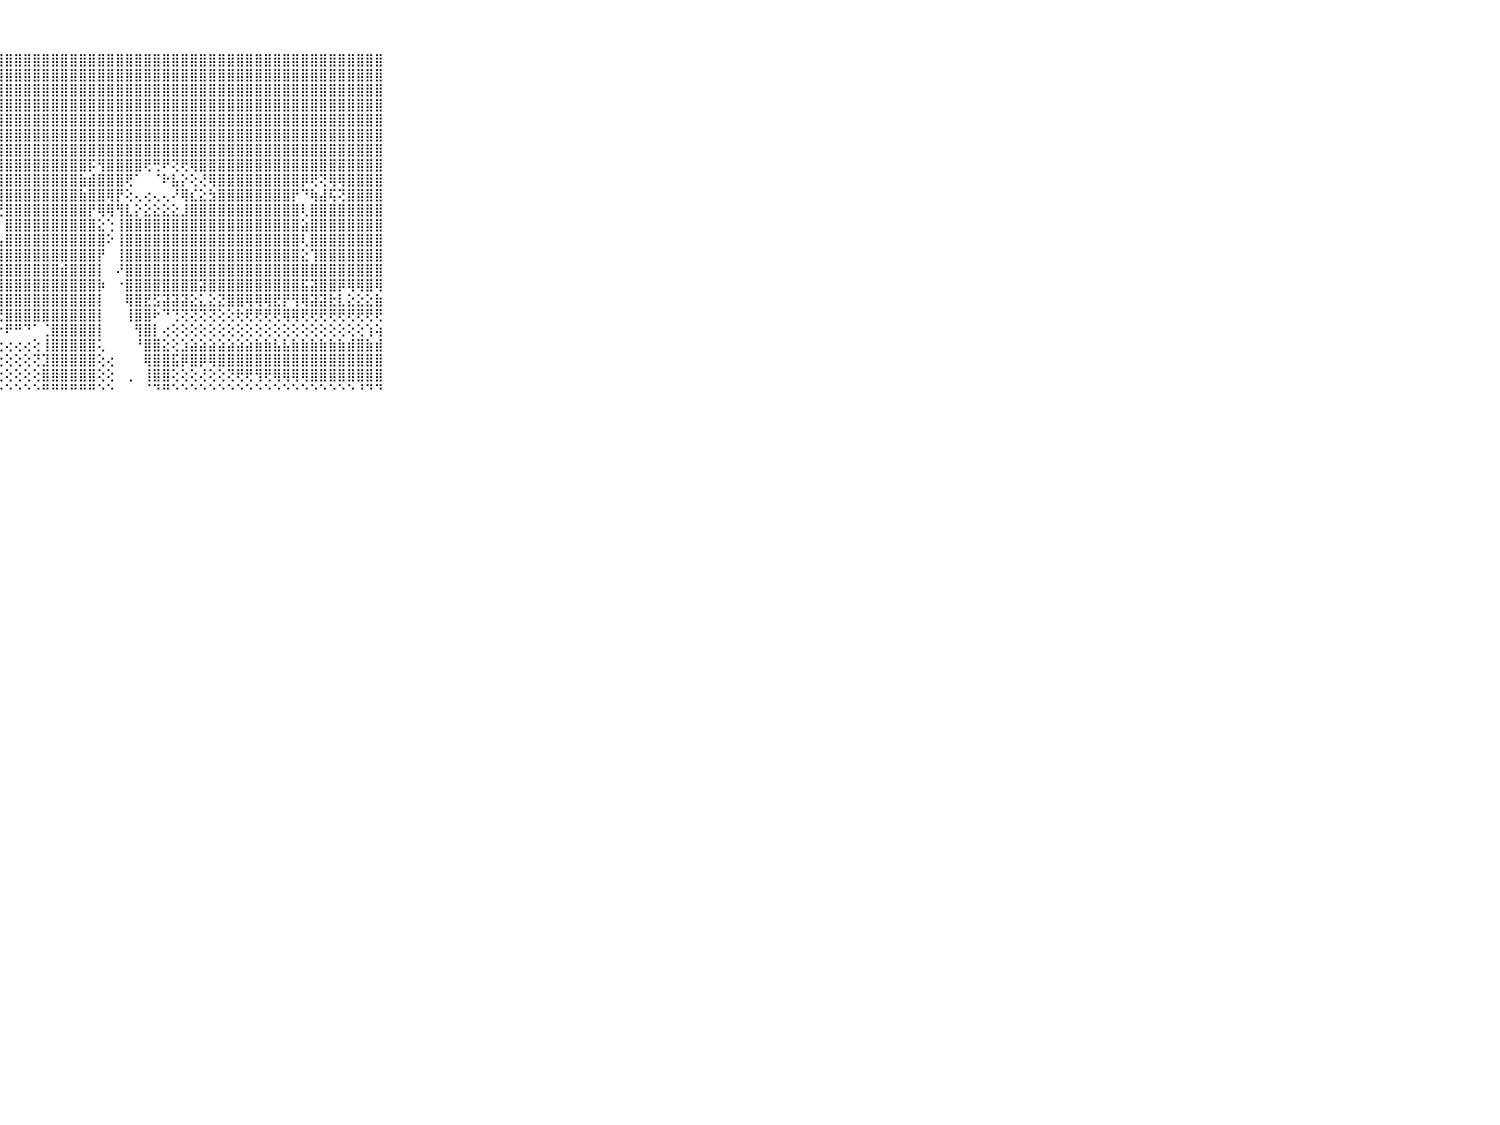

⠀⠀⠀⠀⠀⠀⠀⠀⠀⠀⠀⣿⣿⣿⣿⣿⣿⣿⣿⣿⣿⣿⣿⣿⣿⣿⣿⣿⣿⣿⣿⣿⣿⣿⣿⣿⣿⣿⣿⣿⣿⣿⣿⣿⣿⣿⣿⣿⣿⣿⣿⣿⣿⣿⣿⣿⣿⣿⣿⣿⣿⣿⣿⣿⣿⣿⣿⣿⣿⠀⠀⠀⠀⠀⠀⠀⠀⠀⠀⠀⠀
⠀⠀⠀⠀⠀⠀⠀⠀⠀⠀⠀⣿⣿⣿⣿⣿⣿⣿⣿⣿⣿⣿⣿⣿⣿⣿⣿⣿⣿⣿⣿⣿⣿⣿⣿⣿⣿⣿⣿⣿⣿⣿⣿⣿⣿⣿⣿⣿⣿⣿⣿⣿⣿⣿⣿⣿⣿⣿⣿⣿⣿⣿⣿⣿⣿⣿⣿⣿⣿⠀⠀⠀⠀⠀⠀⠀⠀⠀⠀⠀⠀
⠀⠀⠀⠀⠀⠀⠀⠀⠀⠀⠀⣿⣿⣿⣿⣿⣿⣿⣿⣿⣿⣿⣿⣿⣿⣿⣿⣿⣿⣿⣿⣿⣿⣿⣿⣿⣿⣿⣿⣿⣿⣿⣿⣿⣿⣿⣿⣿⣿⣿⣿⣿⣿⣿⣿⣿⣿⣿⣿⣿⣿⣿⣿⣿⣿⣿⣿⣿⣿⠀⠀⠀⠀⠀⠀⠀⠀⠀⠀⠀⠀
⠀⠀⠀⠀⠀⠀⠀⠀⠀⠀⠀⣿⣿⣿⣿⣿⣿⣿⣿⣿⣿⣿⣷⣿⣿⣿⣿⣿⣿⣿⣿⣿⣿⣿⣿⣿⣿⣿⣿⣿⣿⣿⣿⣿⣿⣿⣿⣿⣿⣿⣿⣿⣿⣿⣿⣿⣿⣿⣿⣿⣿⣿⣿⣿⣿⣿⣿⣿⣿⠀⠀⠀⠀⠀⠀⠀⠀⠀⠀⠀⠀
⠀⠀⠀⠀⠀⠀⠀⠀⠀⠀⠀⣿⣿⣿⣿⣿⣿⣿⣿⣿⣿⣿⣿⣿⣿⣿⣿⣿⣿⣿⣿⣿⣿⣿⣿⣿⣿⣿⣿⣿⣿⣿⣿⣿⣿⣿⣿⣿⣿⣿⣿⣿⣿⣿⣿⣿⣿⣿⣿⣿⣿⣿⣿⣿⣿⣿⣿⣿⣿⠀⠀⠀⠀⠀⠀⠀⠀⠀⠀⠀⠀
⠀⠀⠀⠀⠀⠀⠀⠀⠀⠀⠀⣿⣿⣿⣿⣿⣿⣿⣿⣿⣿⣿⣿⣿⣿⣿⣿⣿⣿⣿⣿⣿⣿⣿⣿⣿⣿⣿⣿⣿⣿⣿⣿⣿⣿⣿⣿⣿⣿⣿⣿⣿⣿⣿⣿⣿⣿⣿⣿⣿⣿⣿⣿⣿⣿⣿⣿⣿⣿⠀⠀⠀⠀⠀⠀⠀⠀⠀⠀⠀⠀
⠀⠀⠀⠀⠀⠀⠀⠀⠀⠀⠀⣿⣿⣿⣿⡿⢿⢟⢏⢝⢝⢝⢻⢿⣿⣿⣿⣿⣿⣿⣿⣿⣿⣿⣿⣿⣿⣿⣿⣿⣿⣿⣿⣿⣿⣿⣿⣿⣿⣿⣿⣿⣿⣿⣿⣿⣿⣿⣿⣿⣿⣿⣿⣿⣿⣿⣿⣿⣿⠀⠀⠀⠀⠀⠀⠀⠀⠀⠀⠀⠀
⠀⠀⠀⠀⠀⠀⠀⠀⠀⠀⠀⣿⣿⢟⢵⢥⢥⢵⢥⣬⣍⢕⢣⣕⡝⢻⣿⣿⣿⣿⣿⣿⣿⣿⣿⣿⣿⡯⢻⣿⣿⣿⣿⢟⢛⠟⢝⢟⢿⣿⣿⣿⣿⣿⣿⣿⣿⣿⣿⣿⣿⣿⣿⣿⣿⣿⣿⣿⣿⠀⠀⠀⠀⠀⠀⠀⠀⠀⠀⠀⠀
⠀⠀⠀⠀⠀⠀⠀⠀⠀⠀⠀⡿⢕⢕⢕⢕⢕⢕⢕⢕⢕⢕⢕⢜⢻⣧⢹⣿⣿⣿⣿⣿⣿⣿⣿⣿⣷⣾⣿⣿⣿⢟⠁⠀⠈⠗⣧⡕⢕⢜⢿⣿⣿⣿⣿⣿⣿⣿⣿⣿⡿⢟⢝⢿⢿⣿⣿⣿⣿⠀⠀⠀⠀⠀⠀⠀⠀⠀⠀⠀⠀
⠀⠀⠀⠀⠀⠀⠀⠀⠀⠀⠀⣷⣷⣧⣵⣵⣵⣕⣕⣕⣕⡕⢕⢕⢕⢹⣧⢹⣿⣿⣿⣿⣿⣿⣿⣿⣷⣿⣿⢿⡟⢕⢄⢔⢄⢄⠜⢿⣎⣕⣳⣿⣿⣿⣿⣿⣿⣿⣿⡟⠙⢷⣼⢯⢝⣿⣿⣿⣿⠀⠀⠀⠀⠀⠀⠀⠀⠀⠀⠀⠀
⠀⠀⠀⠀⠀⠀⠀⠀⠀⠀⠀⣿⣿⣿⣿⣿⣿⣿⣿⣿⣿⣿⣿⣿⣷⣷⣿⢜⣿⣿⣿⣿⣿⣿⣿⣿⣿⡟⢿⢿⢻⣇⡕⣕⣕⣕⣕⣸⣿⣿⣿⣿⣿⣿⣿⣿⣿⣿⣿⣿⢇⣿⣿⣿⣿⣿⣿⣿⣿⠀⠀⠀⠀⠀⠀⠀⠀⠀⠀⠀⠀
⠀⠀⠀⠀⠀⠀⠀⠀⠀⠀⠀⣿⣿⣿⣿⣿⣿⣿⣿⣿⣿⣿⣿⣿⣿⣿⣿⡇⣿⣿⣿⣿⣿⣿⣿⣿⣿⣿⣕⢑⢸⣿⣿⣿⣿⣿⣿⣿⣿⣿⣿⣿⣿⣿⣿⣿⣿⣿⣿⣿⣵⣿⣿⣿⣿⣿⣿⣿⣿⠀⠀⠀⠀⠀⠀⠀⠀⠀⠀⠀⠀
⠀⠀⠀⠀⠀⠀⠀⠀⠀⠀⠀⣿⣿⣿⣿⣿⣿⣿⣿⣿⣿⣿⣿⣿⣿⣿⣿⣧⣿⣿⣿⣿⣿⣿⣿⣿⣿⣿⣿⠕⢸⣿⣿⣿⣿⣿⣿⣿⣿⣿⣿⣿⣿⣿⣿⣿⣿⣿⣿⣿⢇⣿⣿⣿⣿⣿⣿⣿⣿⠀⠀⠀⠀⠀⠀⠀⠀⠀⠀⠀⠀
⠀⠀⠀⠀⠀⠀⠀⠀⠀⠀⠀⣿⣿⣿⣿⣿⣿⣿⣿⣿⣿⣿⣿⣿⣿⣿⣯⢹⣿⣿⣿⣿⣿⣿⣿⣿⣿⣿⡟⠀⢸⣿⣿⣿⣿⣿⣿⣿⣿⣿⣿⣿⣿⣿⣿⣿⣿⣿⣿⣿⣕⢹⣿⣿⣿⣿⣿⣿⣿⠀⠀⠀⠀⠀⠀⠀⠀⠀⠀⠀⠀
⠀⠀⠀⠀⠀⠀⠀⠀⠀⠀⠀⣿⣿⣿⣿⣿⣿⣿⣿⣿⣿⣿⣿⣿⣿⣿⡟⢸⣿⣿⣿⣿⣿⣿⣾⣿⣿⣿⡇⠀⠜⣿⣿⣿⣿⣿⣿⣿⣿⣿⣿⣿⣿⣿⣿⣿⣿⣿⣿⣿⣿⣿⣿⣿⣿⣿⣿⣿⣿⠀⠀⠀⠀⠀⠀⠀⠀⠀⠀⠀⠀
⠀⠀⠀⠀⠀⠀⠀⠀⠀⠀⠀⣿⣿⣿⣿⣿⣿⣿⣿⣿⣿⣿⣿⣿⣿⣿⣿⢸⣿⣿⣿⣿⣿⣿⣿⣿⣿⣿⡷⠀⠐⣿⣿⣿⣿⣿⣿⣿⣿⣽⣿⣿⣿⣿⣿⣿⣿⣿⣿⣿⣯⣽⣿⣿⡿⢿⢿⣿⢿⠀⠀⠀⠀⠀⠀⠀⠀⠀⠀⠀⠀
⠀⠀⠀⠀⠀⠀⠀⠀⠀⠀⠀⣿⣿⣿⣿⣿⣿⣿⣿⣿⣿⣿⣿⣿⣿⣿⡿⢸⣿⣿⣿⣿⣿⣿⣿⣿⣿⣿⡇⠀⠀⢿⣿⣟⣫⣽⣽⣽⣕⣅⣕⣝⣿⣿⢿⢿⢿⣟⡟⢻⢿⣽⣽⣗⣇⣕⣕⣕⣷⠀⠀⠀⠀⠀⠀⠀⠀⠀⠀⠀⠀
⠀⠀⠀⠀⠀⠀⠀⠀⠀⠀⠀⣿⣿⣿⣿⣿⣿⣿⣿⣿⣿⣿⣿⣿⢿⡿⢟⢜⣿⣿⣿⣿⣿⣿⣿⣿⣿⣿⡇⠀⠀⢸⣿⣿⠗⠙⢙⢝⢝⢝⢝⢕⢕⢗⢟⢟⢟⢟⢿⢿⢟⢟⢟⢟⢟⢟⢟⢟⢟⠀⠀⠀⠀⠀⠀⠀⠀⠀⠀⠀⠀
⠀⠀⠀⠀⠀⠀⠀⠀⠀⠀⠀⢗⢗⢗⣗⣷⣷⡵⣾⣻⣞⣟⣵⣵⣧⡕⢱⠗⠟⠛⠙⠁⢈⣿⣿⣿⣿⣿⡇⠀⠀⠀⢻⣿⡇⢔⢕⢕⢕⢕⢕⢕⢕⢕⢕⢕⢕⢕⢕⢕⢕⢕⢕⢕⢕⢕⢕⢱⢵⠀⠀⠀⠀⠀⠀⠀⠀⠀⠀⠀⠀
⠀⠀⠀⠀⠀⠀⠀⠀⠀⠀⠀⢿⢿⠿⠿⠟⠟⢛⢛⢙⢍⢍⢅⢅⢔⢔⢔⢔⢔⢔⢔⢕⢸⣿⣿⣿⣿⣿⢅⠀⠀⠀⠘⣿⣿⣕⢕⣱⣵⣵⣵⣵⣵⣵⣵⣷⣷⣧⣧⣷⣷⣷⣷⣷⣷⣾⣿⣷⣾⠀⠀⠀⠀⠀⠀⠀⠀⠀⠀⠀⠀
⠀⠀⠀⠀⠀⠀⠀⠀⠀⠀⠀⠄⢔⢔⢔⢕⢕⢕⢕⢕⢕⢕⢕⢕⢕⢕⢕⢕⢕⢕⢕⢝⣹⣿⣿⣿⣿⣿⢕⢔⠀⠀⠀⢿⣿⣿⣯⡿⣿⡿⢿⣿⣿⣿⣿⣿⣿⣿⣿⣿⣿⣿⣿⣿⣿⣿⣿⣿⣿⠀⠀⠀⠀⠀⠀⠀⠀⠀⠀⠀⠀
⠀⠀⠀⠀⠀⠀⠀⠀⠀⠀⠀⢔⢕⢕⢕⢕⢕⢕⢕⢕⢕⢕⢕⢕⢕⢕⢕⢕⢕⢕⢕⢕⣿⣿⣿⣿⣿⣿⢕⢕⠀⢀⠀⢸⣿⣿⢕⢕⢕⢜⢕⢕⢝⢟⢟⢻⢟⢿⢿⢿⢿⣿⣿⣿⣿⣿⣿⣿⣿⠀⠀⠀⠀⠀⠀⠀⠀⠀⠀⠀⠀
⠀⠀⠀⠀⠀⠀⠀⠀⠀⠀⠀⠑⠑⠑⠑⠑⠑⠑⠑⠑⠑⠑⠑⠑⠑⠑⠑⠑⠑⠑⠑⠑⠛⠛⠛⠛⠛⠛⠑⠑⠀⠀⠀⠈⠙⠛⠑⠑⠑⠑⠑⠑⠑⠑⠑⠑⠑⠑⠑⠑⠑⠑⠑⠑⠑⠑⠘⠙⠙⠀⠀⠀⠀⠀⠀⠀⠀⠀⠀⠀⠀